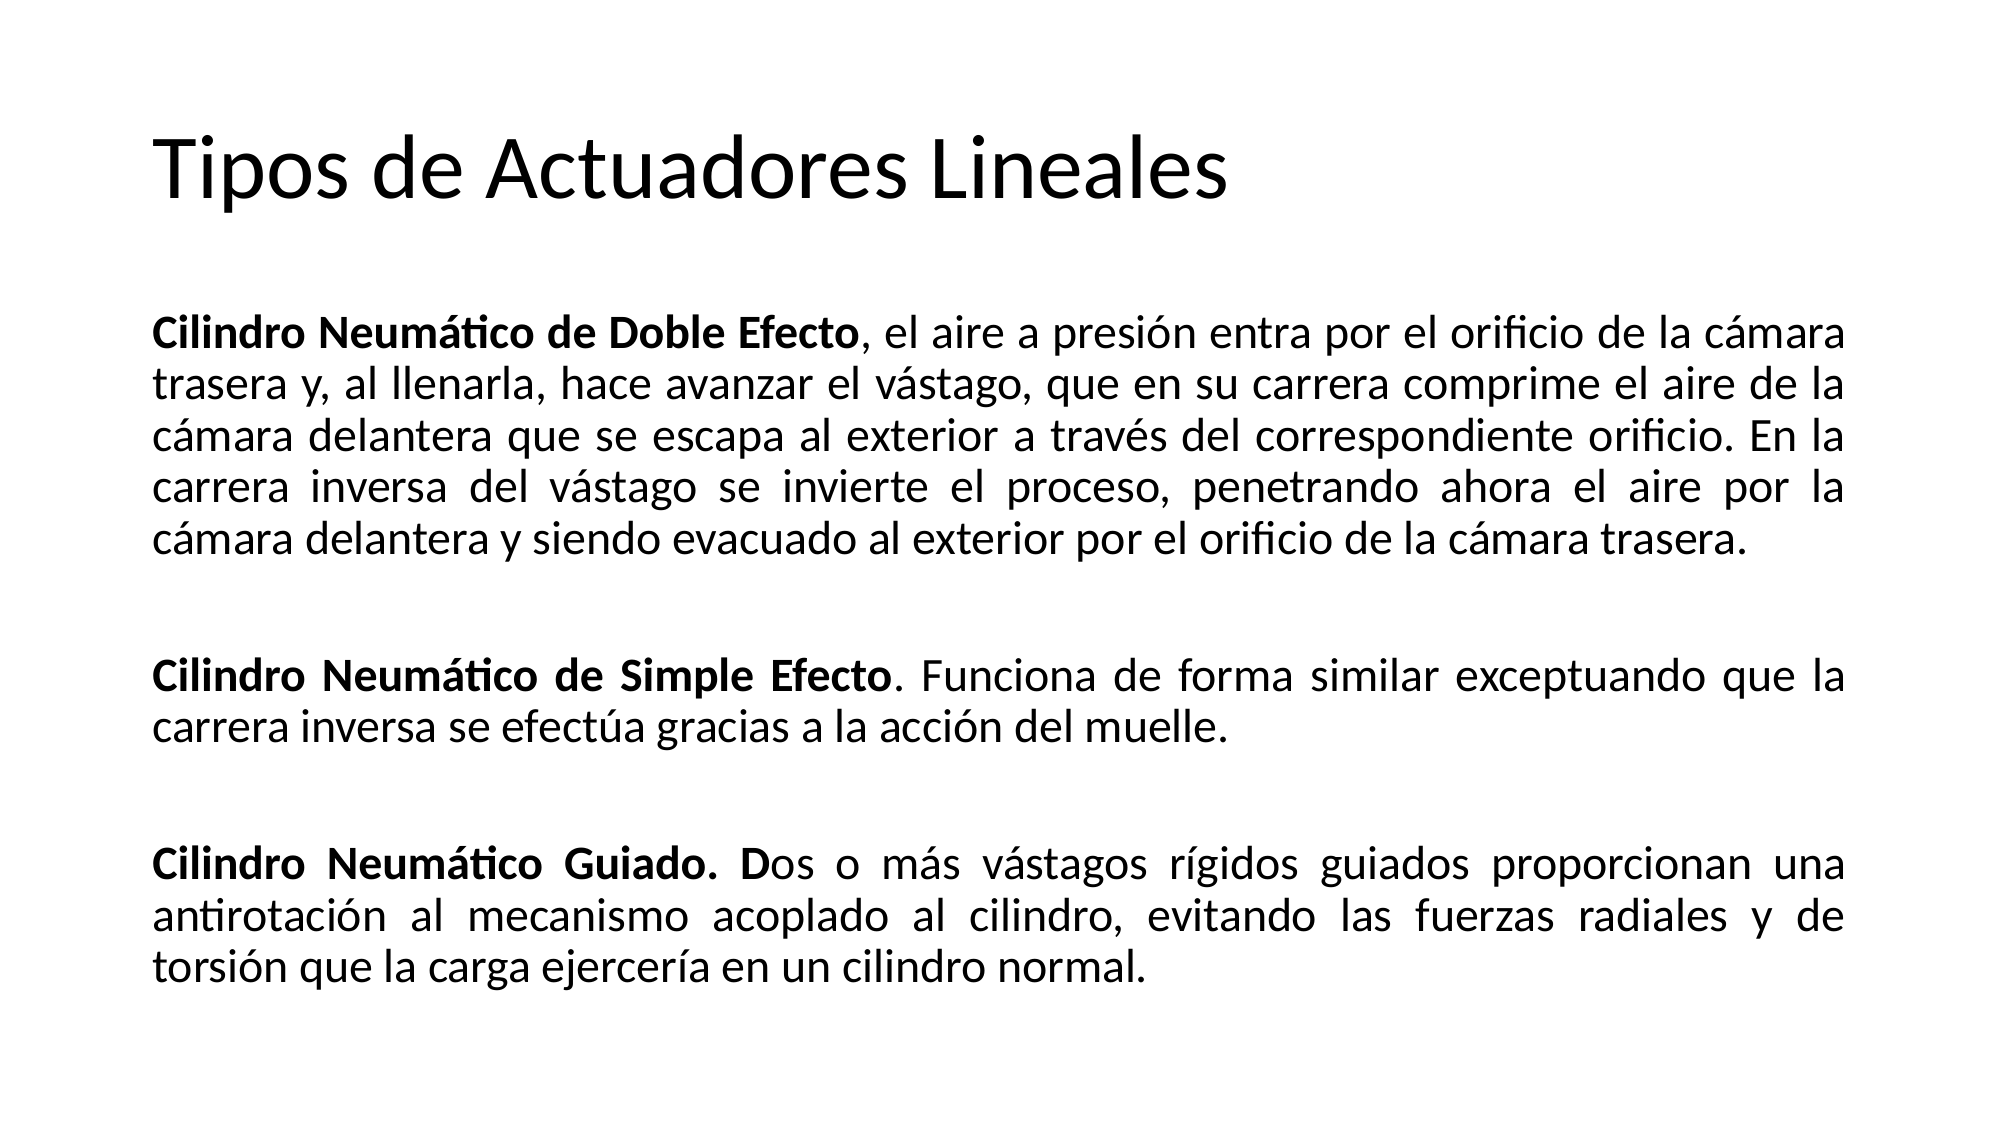

# Tipos de Actuadores Lineales
Cilindro Neumático de Doble Efecto, el aire a presión entra por el orificio de la cámara trasera y, al llenarla, hace avanzar el vástago, que en su carrera comprime el aire de la cámara delantera que se escapa al exterior a través del correspondiente orificio. En la carrera inversa del vástago se invierte el proceso, penetrando ahora el aire por la cámara delantera y siendo evacuado al exterior por el orificio de la cámara trasera.

Cilindro Neumático de Simple Efecto. Funciona de forma similar exceptuando que la carrera inversa se efectúa gracias a la acción del muelle.

Cilindro Neumático Guiado. Dos o más vástagos rígidos guiados proporcionan una antirotación al mecanismo acoplado al cilindro, evitando las fuerzas radiales y de torsión que la carga ejercería en un cilindro normal.